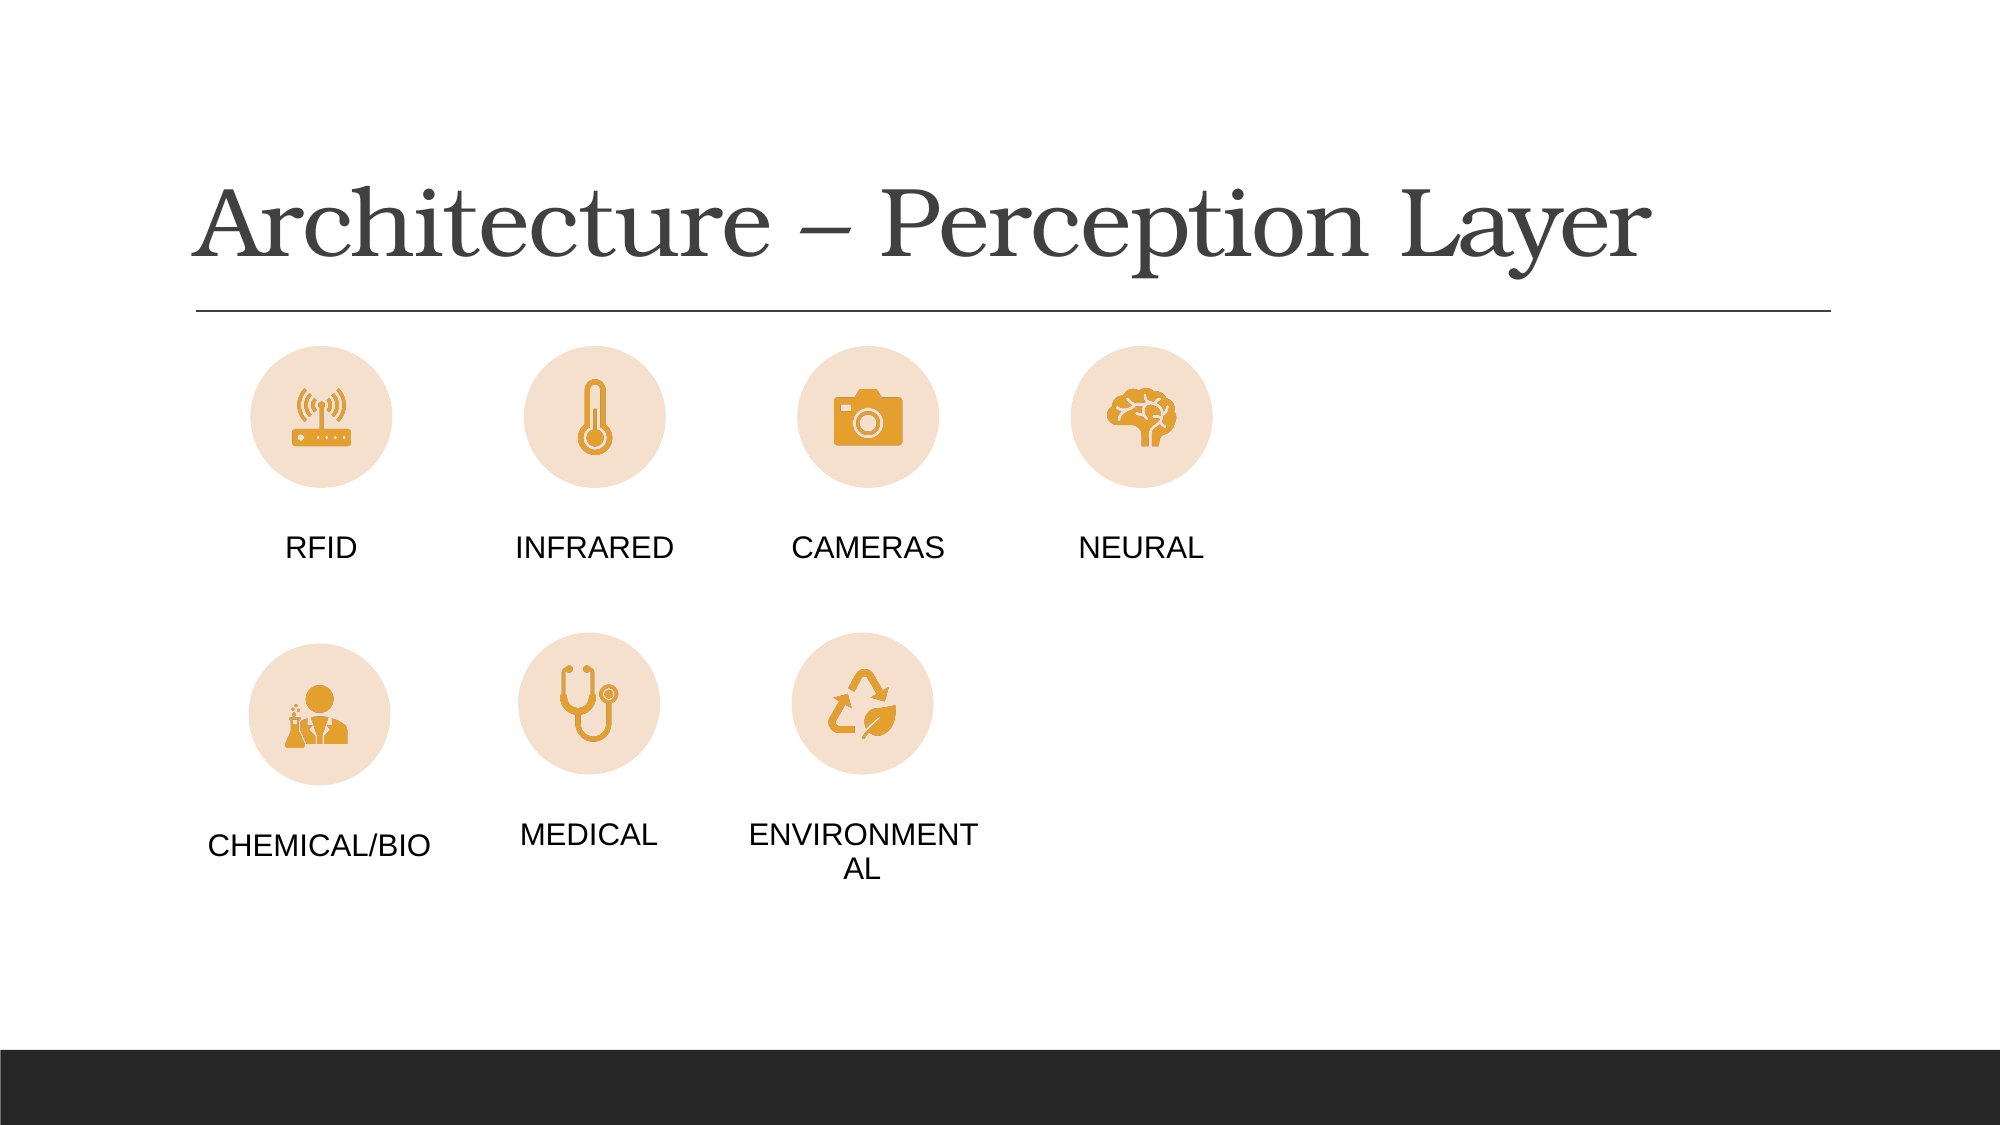

# Architecture – Perception Layer
RFID
Infrared
Cameras
Neural
Medical
Environmental
Chemical/Bio